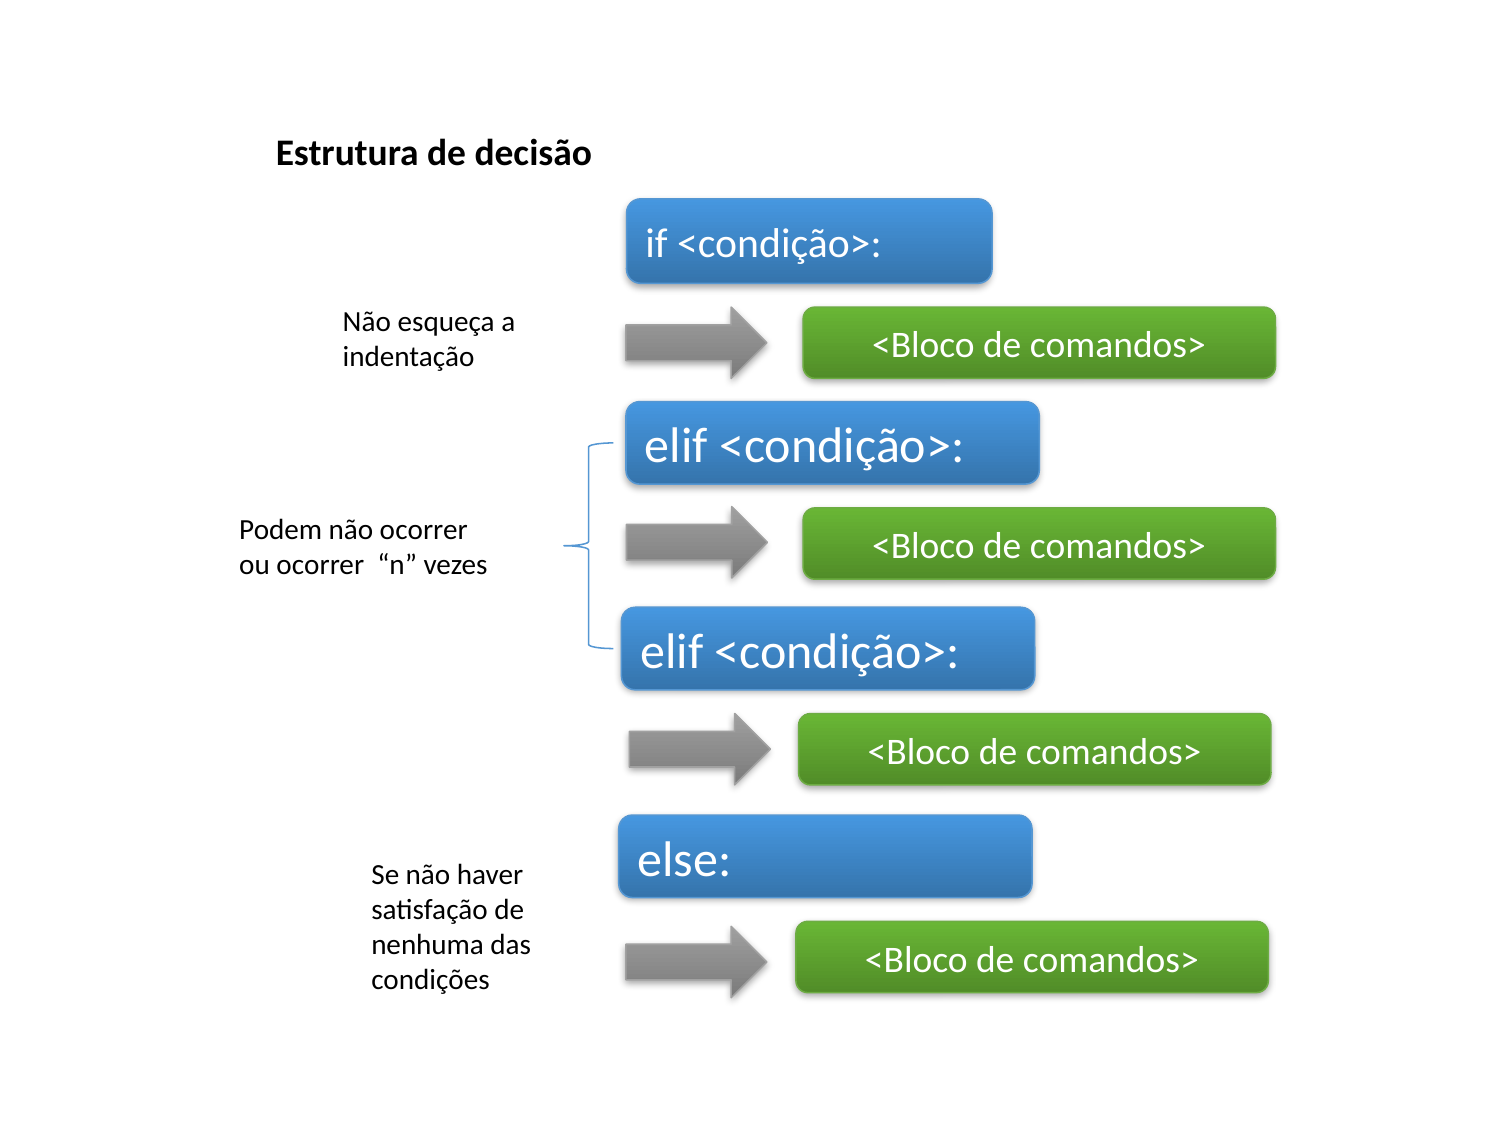

Estrutura de decisão

if <condição>:
Não esqueça a indentação

<Bloco de comandos>
elif <condição>:

Podem não ocorrer ou ocorrer  “n” vezes

<Bloco de comandos>
elif <condição>:

<Bloco de comandos>
else:
Se não haver satisfação de nenhuma das condições
<Bloco de comandos>